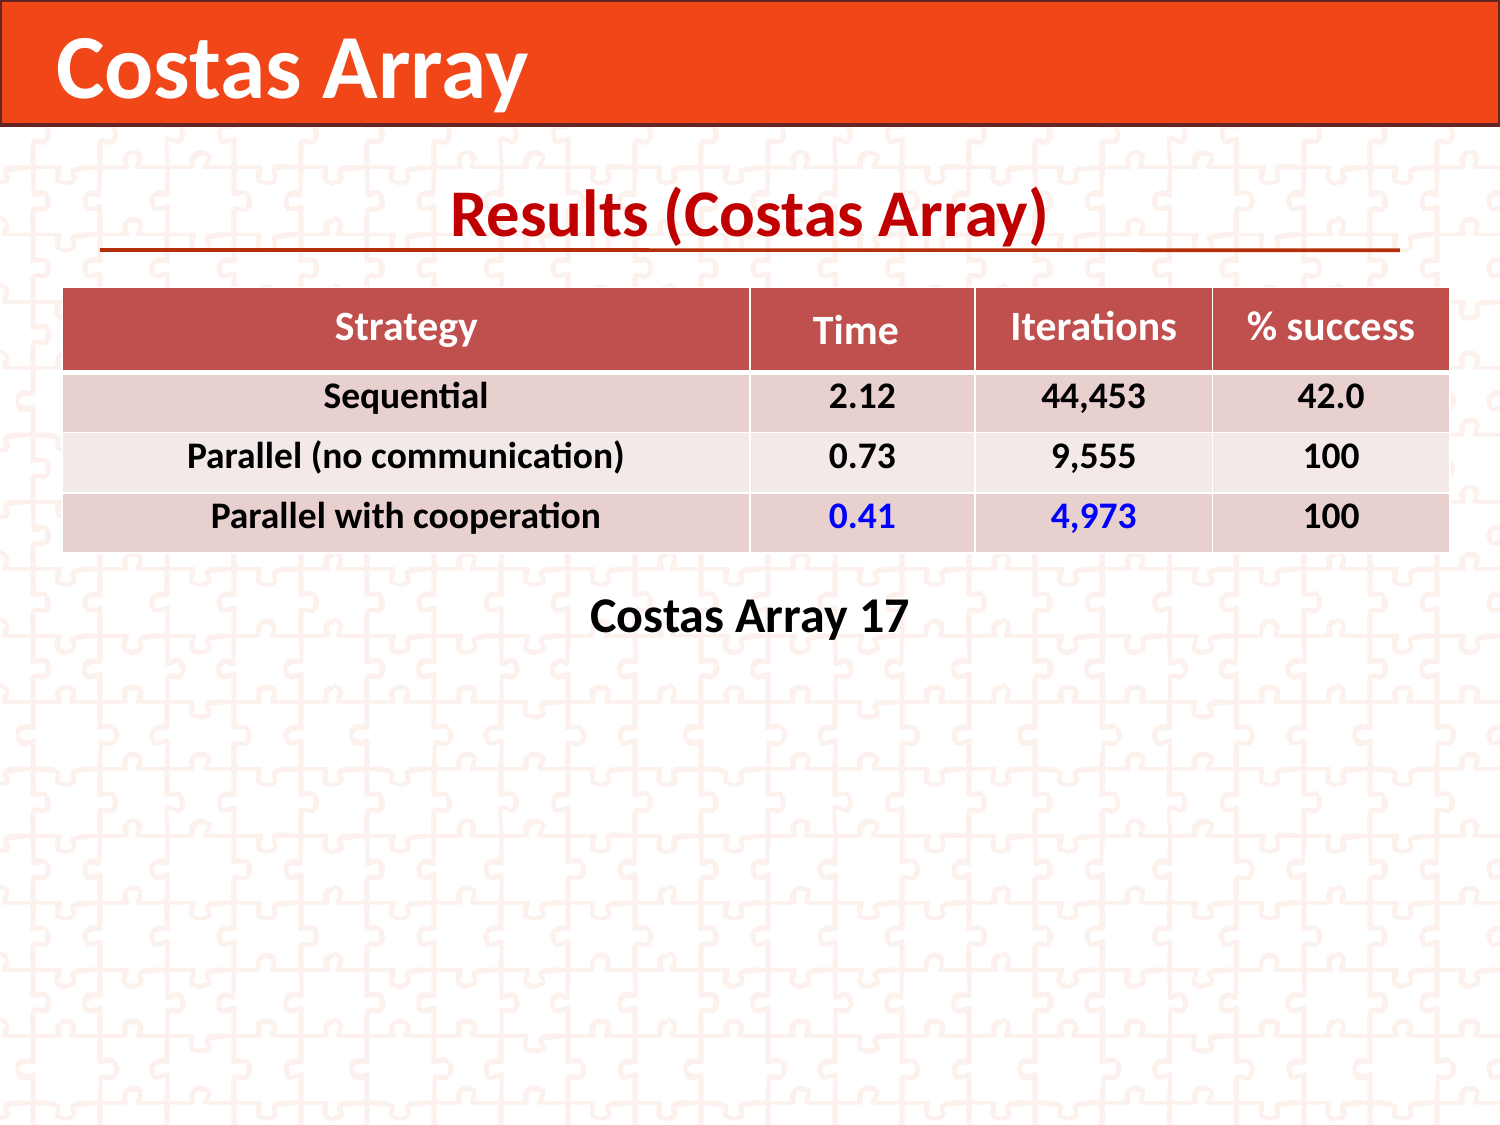

Costas Array
Results (Costas Array)
| Strategy | Time | Iterations | % success |
| --- | --- | --- | --- |
| Sequential | 2.12 | 44,453 | 42.0 |
| Parallel (no communication) | 0.73 | 9,555 | 100 |
| Parallel with cooperation | 0.41 | 4,973 | 100 |
Costas Array 17